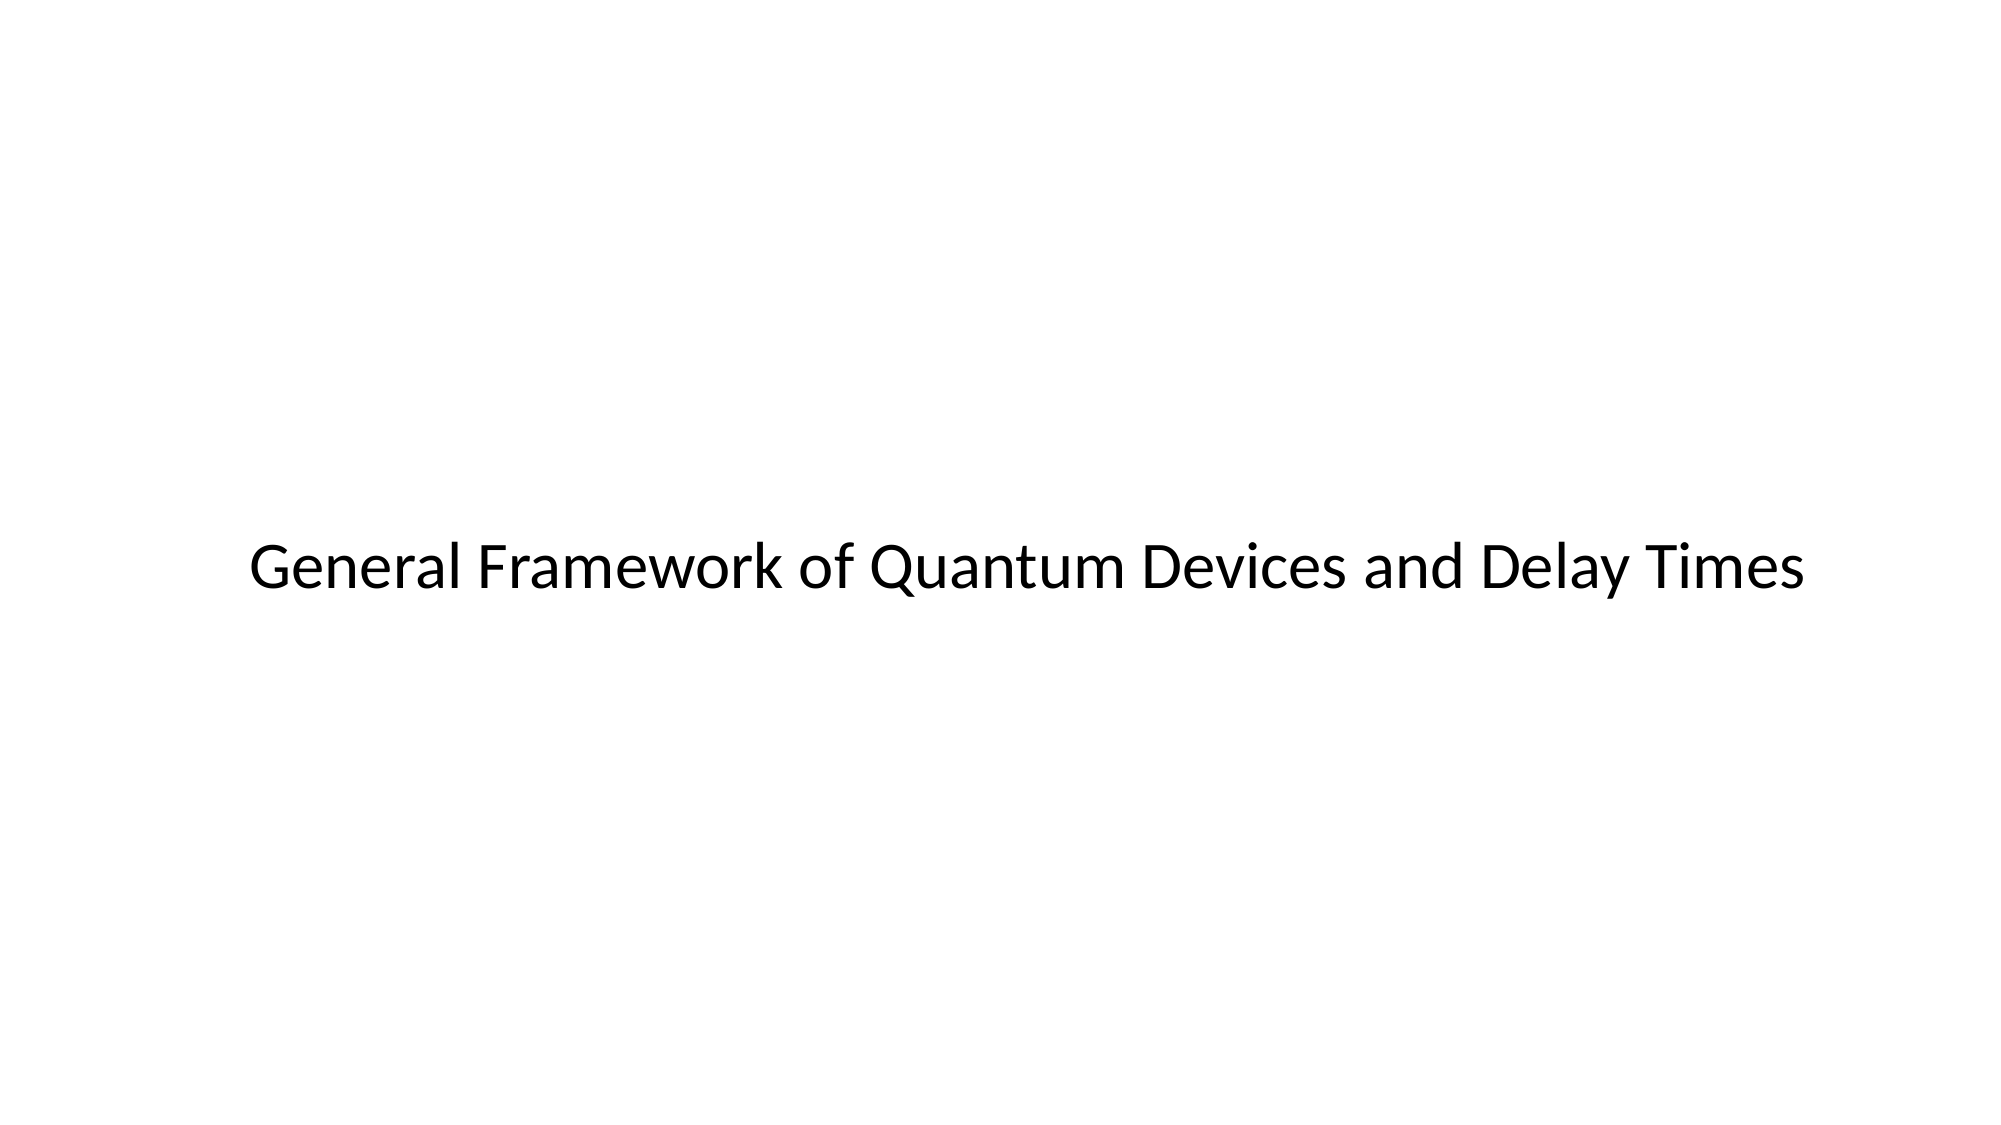

General Framework of Quantum Devices and Delay Times